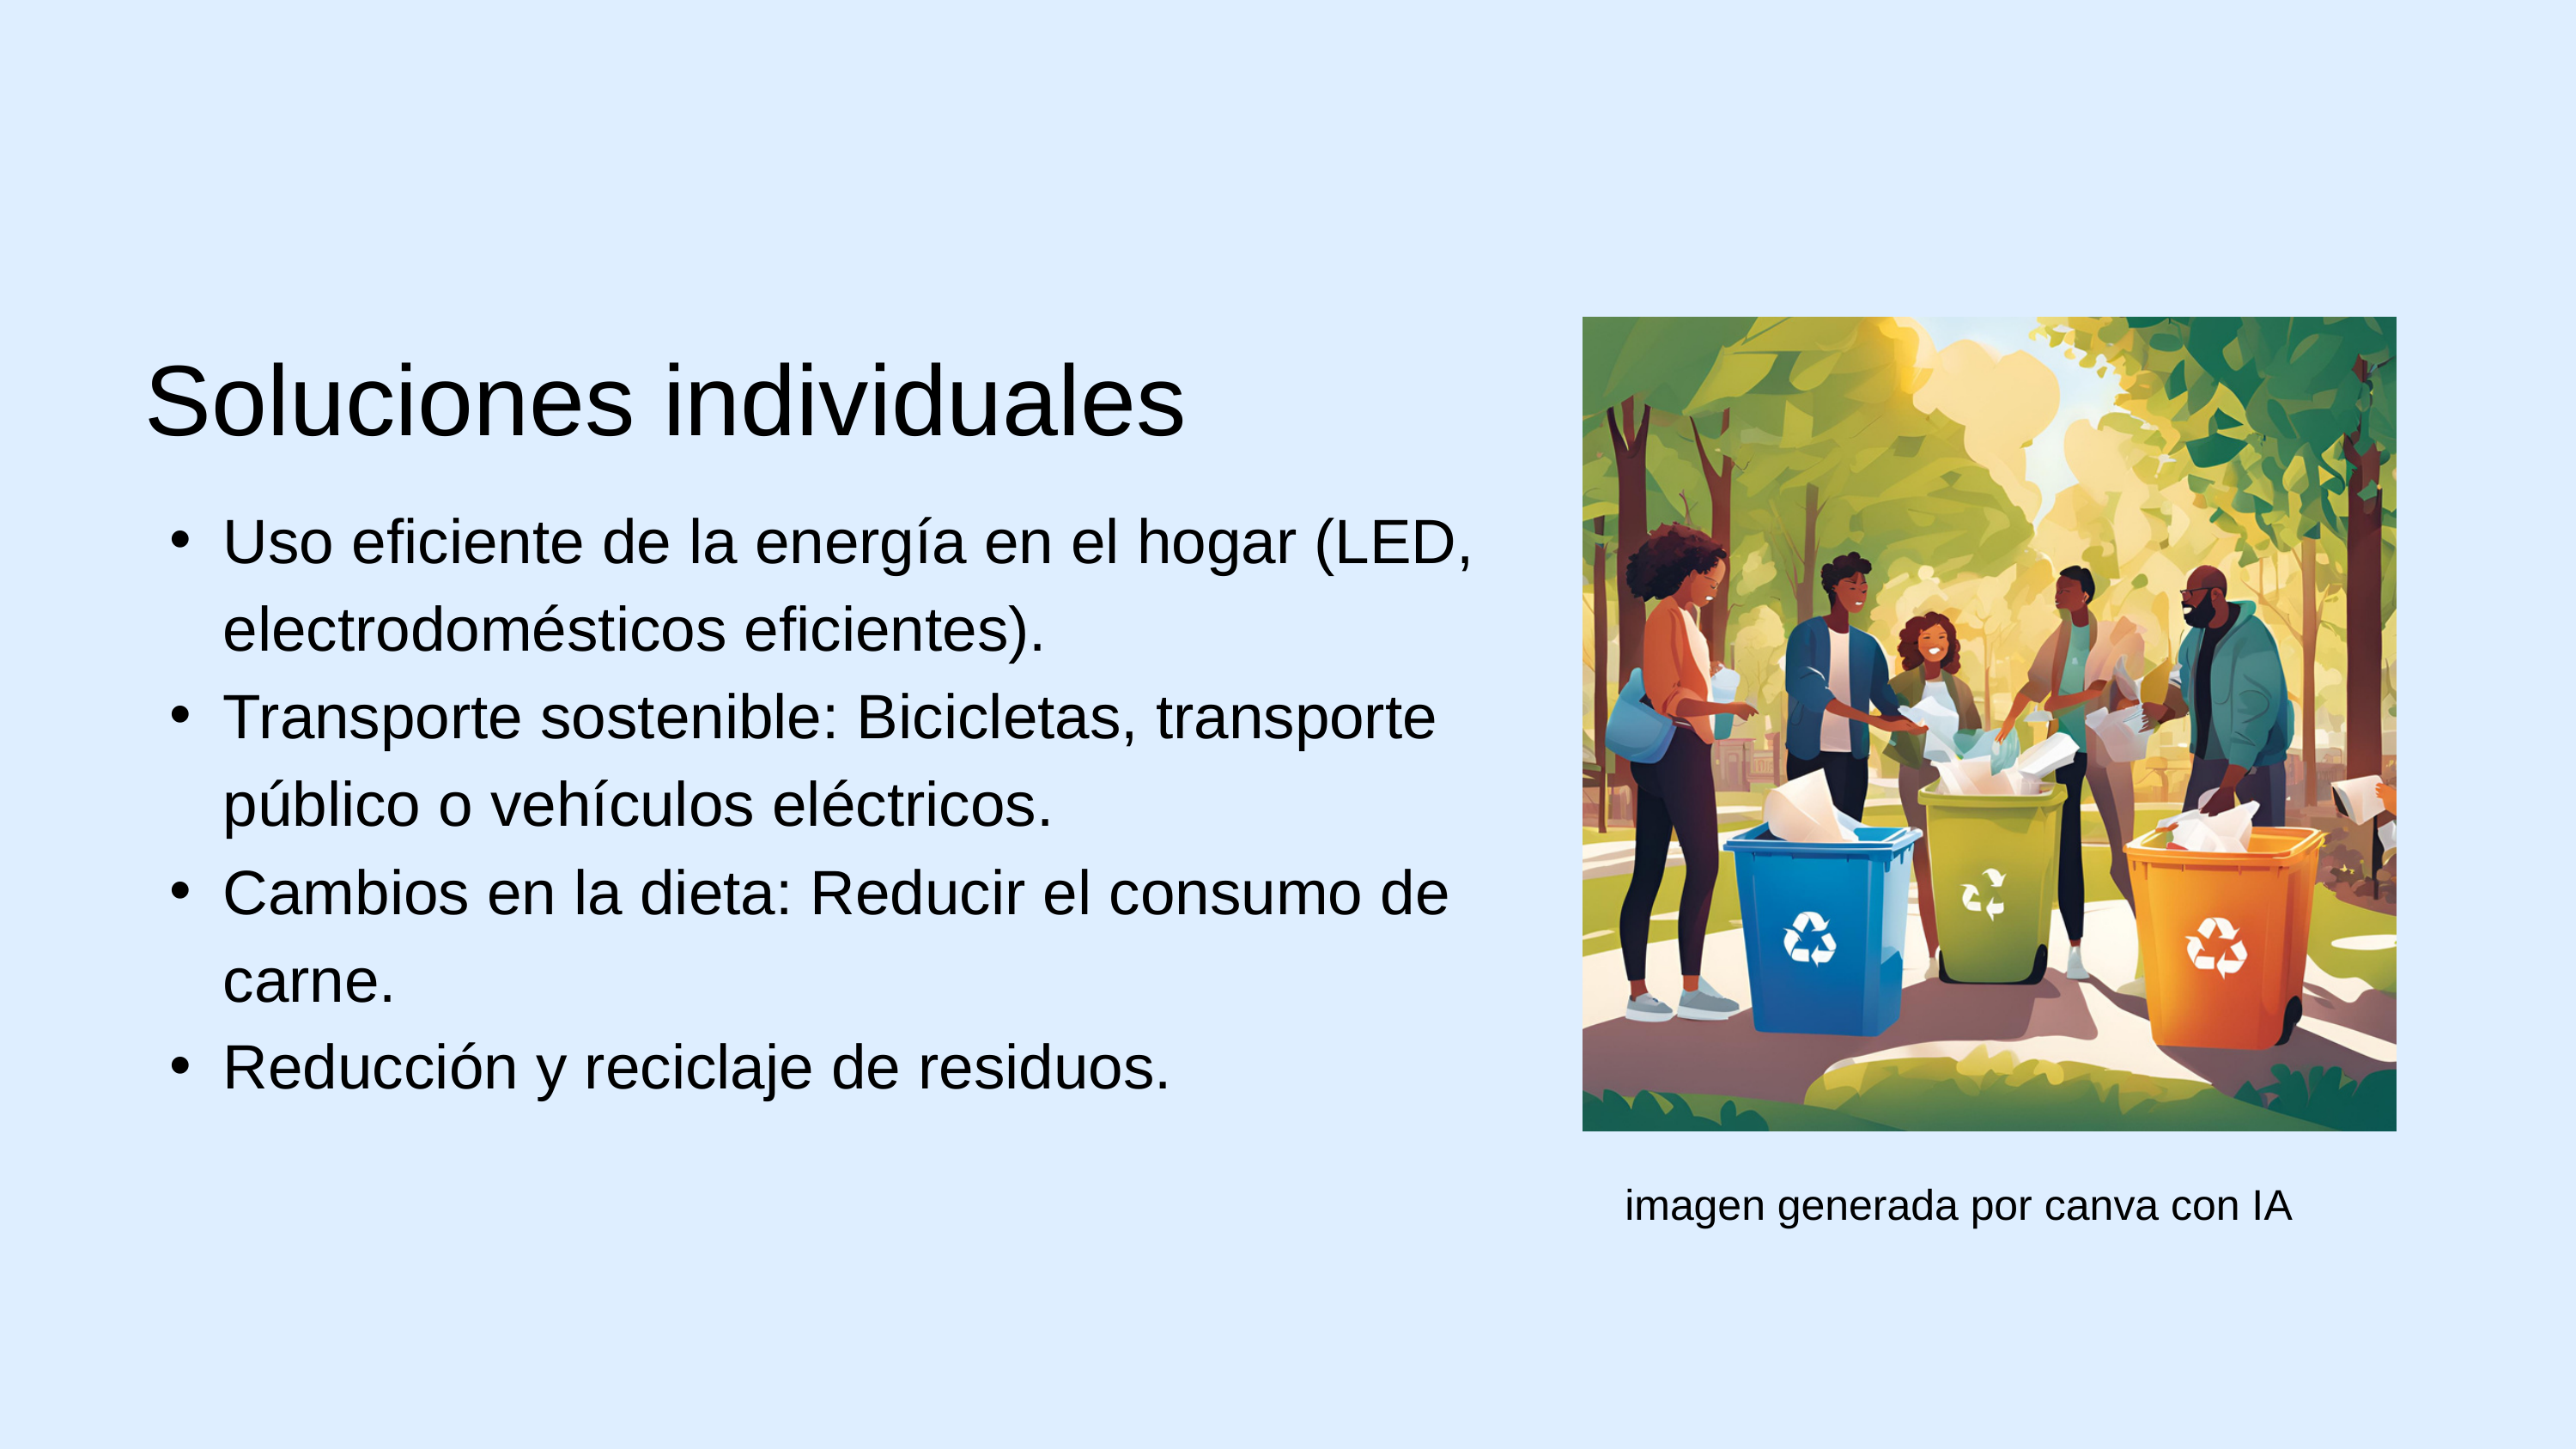

Soluciones individuales

Uso eficiente de la energía en el hogar (LED, electrodomésticos eficientes).
Transporte sostenible: Bicicletas, transporte público o vehículos eléctricos.
Cambios en la dieta: Reducir el consumo de carne.
Reducción y reciclaje de residuos.

imagen generada por canva con IA